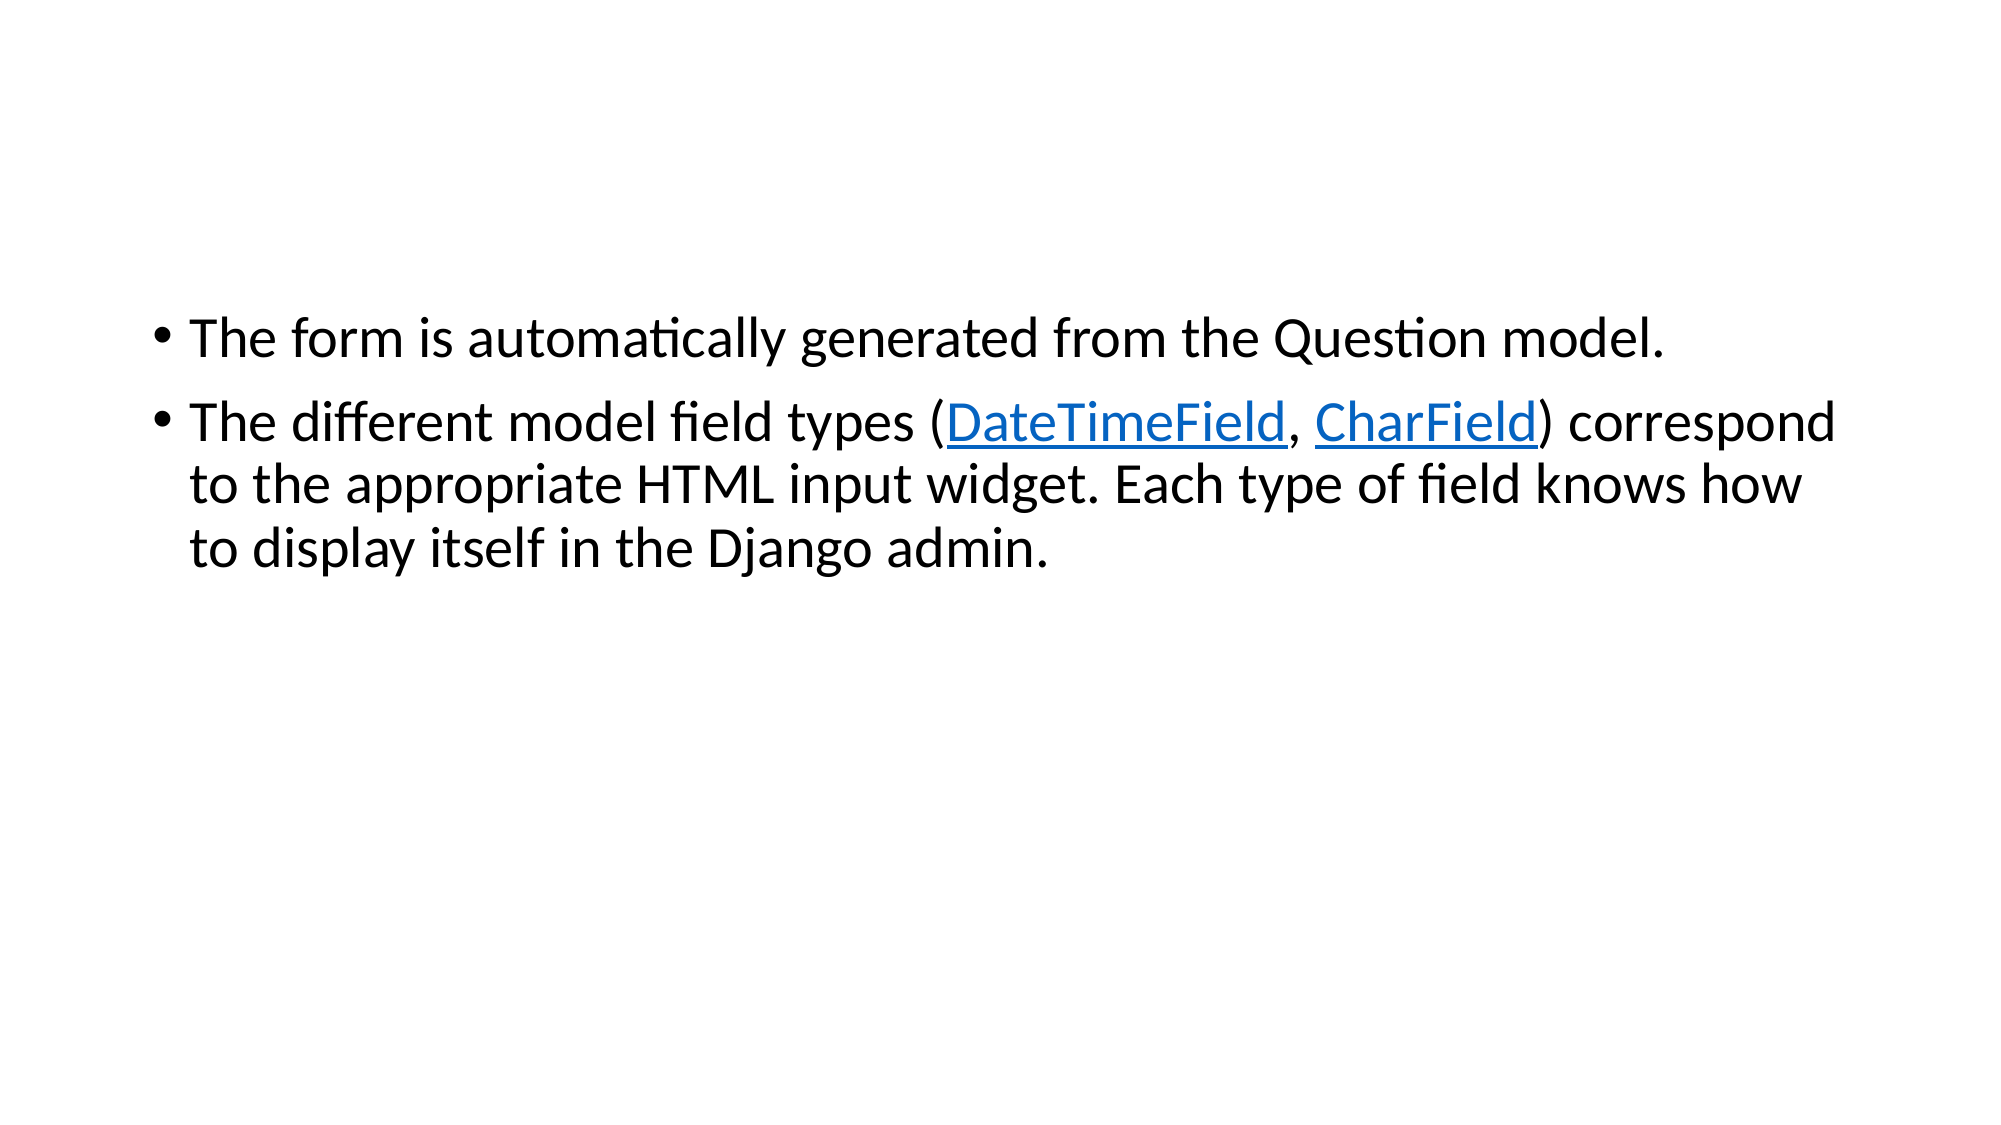

#
The form is automatically generated from the Question model.
The different model field types (DateTimeField, CharField) correspond to the appropriate HTML input widget. Each type of field knows how to display itself in the Django admin.